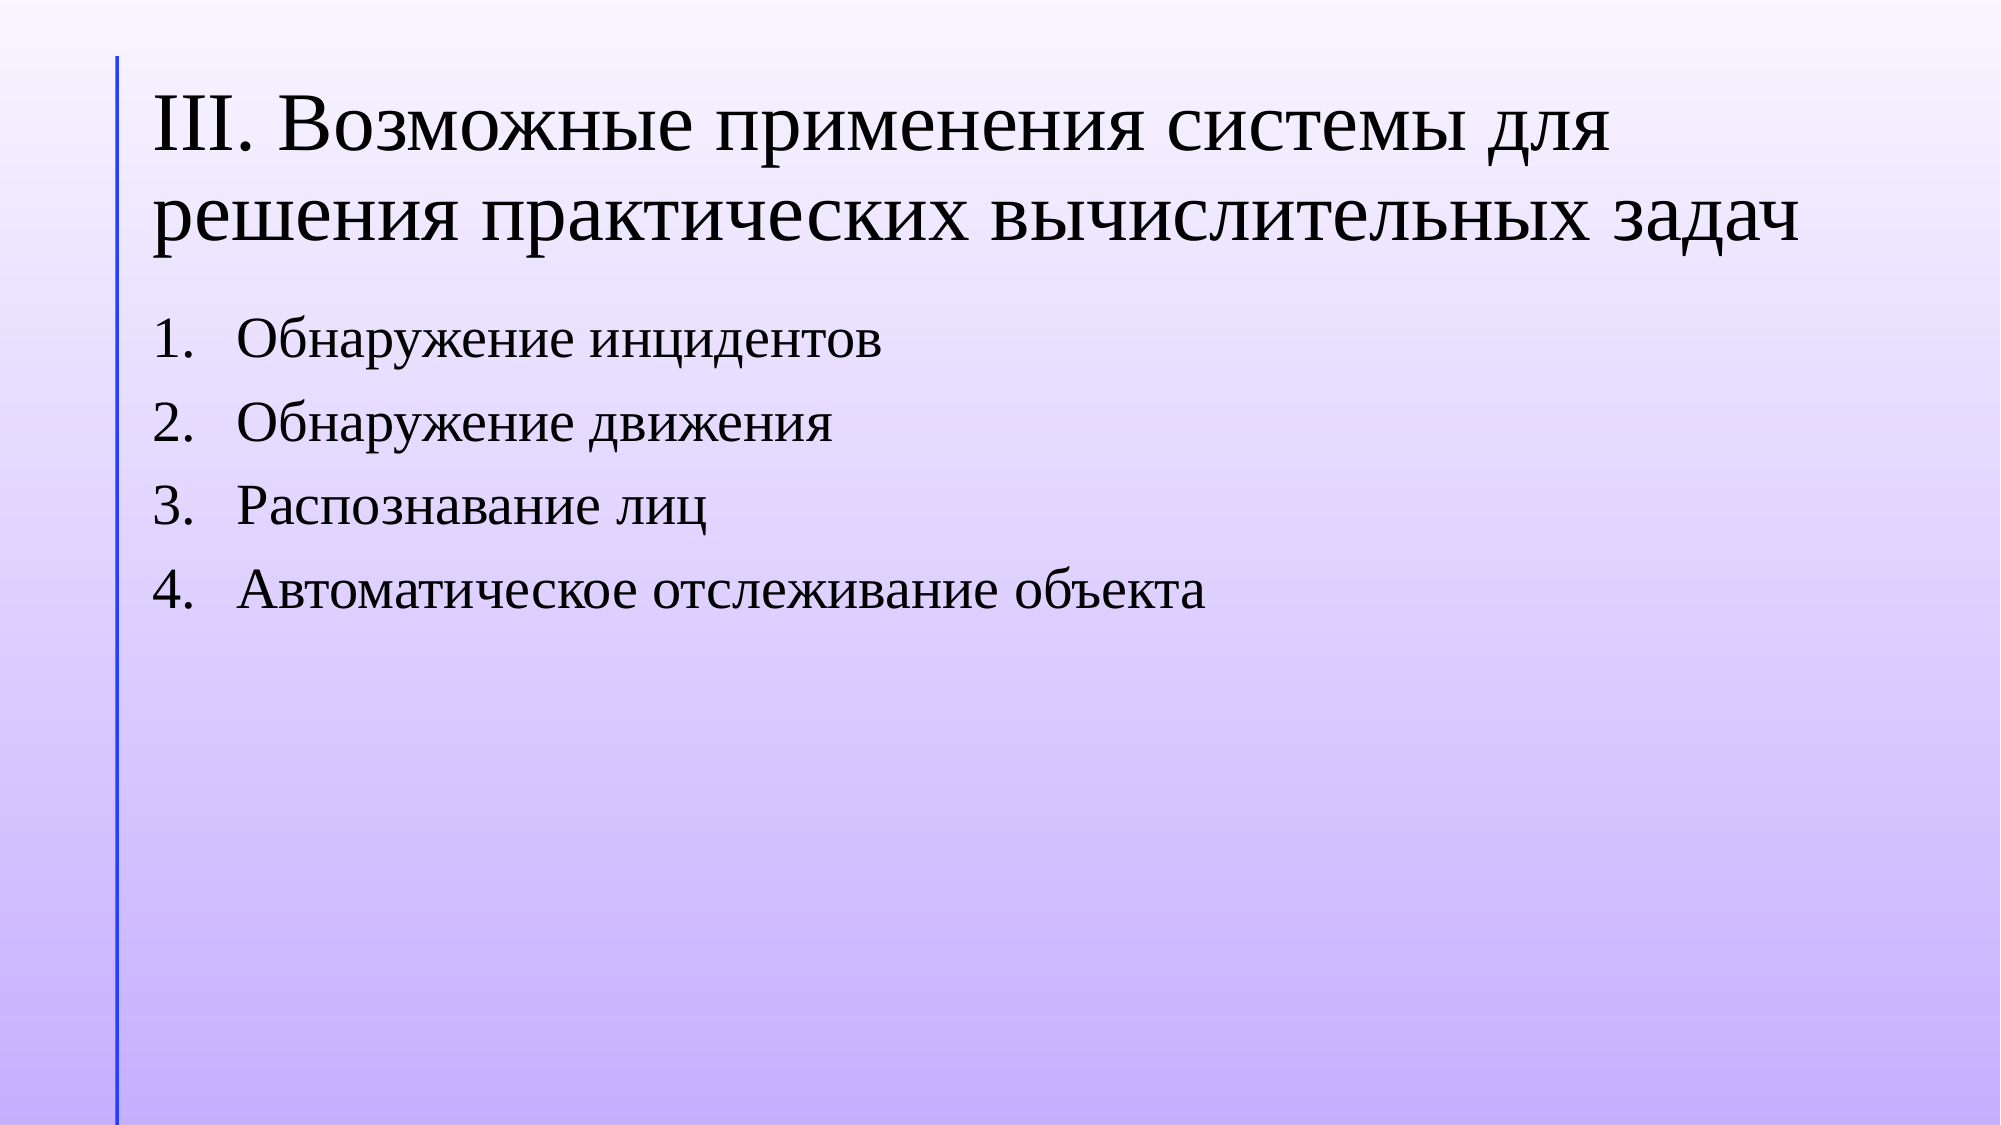

# III. Возможные применения системы для решения практических вычислительных задач
Обнаружение инцидентов
Обнаружение движения
Распознавание лиц
Автоматическое отслеживание объекта